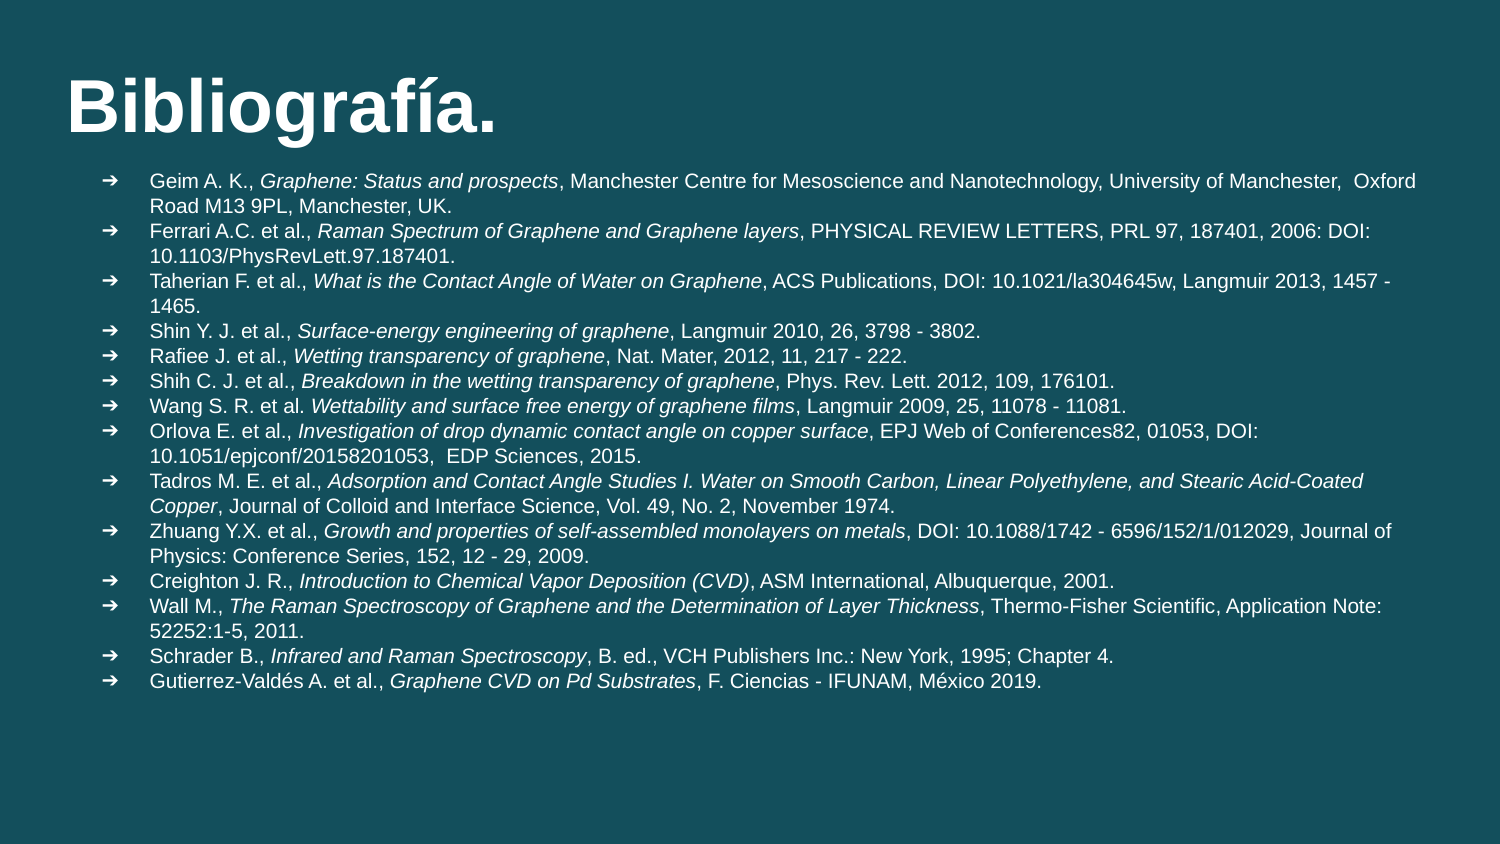

# Bibliografía.
Geim A. K., Graphene: Status and prospects, Manchester Centre for Mesoscience and Nanotechnology, University of Manchester,  Oxford Road M13 9PL, Manchester, UK.
Ferrari A.C. et al., Raman Spectrum of Graphene and Graphene layers, PHYSICAL REVIEW LETTERS, PRL 97, 187401, 2006: DOI: 10.1103/PhysRevLett.97.187401.
Taherian F. et al., What is the Contact Angle of Water on Graphene, ACS Publications, DOI: 10.1021/la304645w, Langmuir 2013, 1457 - 1465.
Shin Y. J. et al., Surface-energy engineering of graphene, Langmuir 2010, 26, 3798 - 3802.
Rafiee J. et al., Wetting transparency of graphene, Nat. Mater, 2012, 11, 217 - 222.
Shih C. J. et al., Breakdown in the wetting transparency of graphene, Phys. Rev. Lett. 2012, 109, 176101.
Wang S. R. et al. Wettability and surface free energy of graphene films, Langmuir 2009, 25, 11078 - 11081.
Orlova E. et al., Investigation of drop dynamic contact angle on copper surface, EPJ Web of Conferences82, 01053, DOI: 10.1051/epjconf/20158201053,  EDP Sciences, 2015.
Tadros M. E. et al., Adsorption and Contact Angle Studies I. Water on Smooth Carbon, Linear Polyethylene, and Stearic Acid-Coated Copper, Journal of Colloid and Interface Science, Vol. 49, No. 2, November 1974.
Zhuang Y.X. et al., Growth and properties of self-assembled monolayers on metals, DOI: 10.1088/1742 - 6596/152/1/012029, Journal of Physics: Conference Series, 152, 12 - 29, 2009.
Creighton J. R., Introduction to Chemical Vapor Deposition (CVD), ASM International, Albuquerque, 2001.
Wall M., The Raman Spectroscopy of Graphene and the Determination of Layer Thickness, Thermo-Fisher Scientific, Application Note: 52252:1-5, 2011.
Schrader B., Infrared and Raman Spectroscopy, B. ed., VCH Publishers Inc.: New York, 1995; Chapter 4.
Gutierrez-Valdés A. et al., Graphene CVD on Pd Substrates, F. Ciencias - IFUNAM, México 2019.